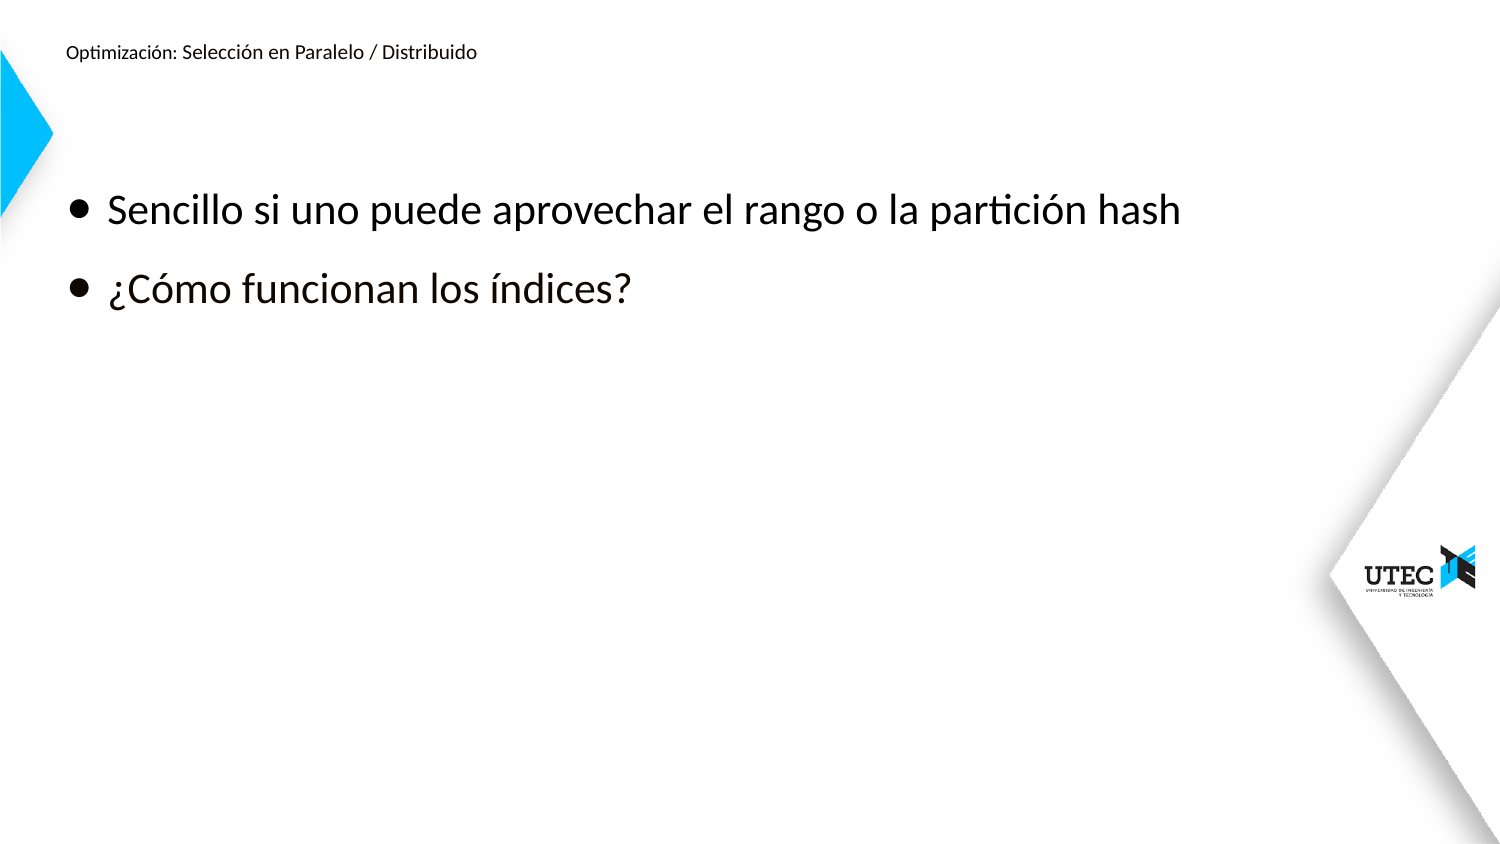

# Optimización: Selección en Paralelo / Distribuido
Sencillo si uno puede aprovechar el rango o la partición hash
¿Cómo funcionan los índices?